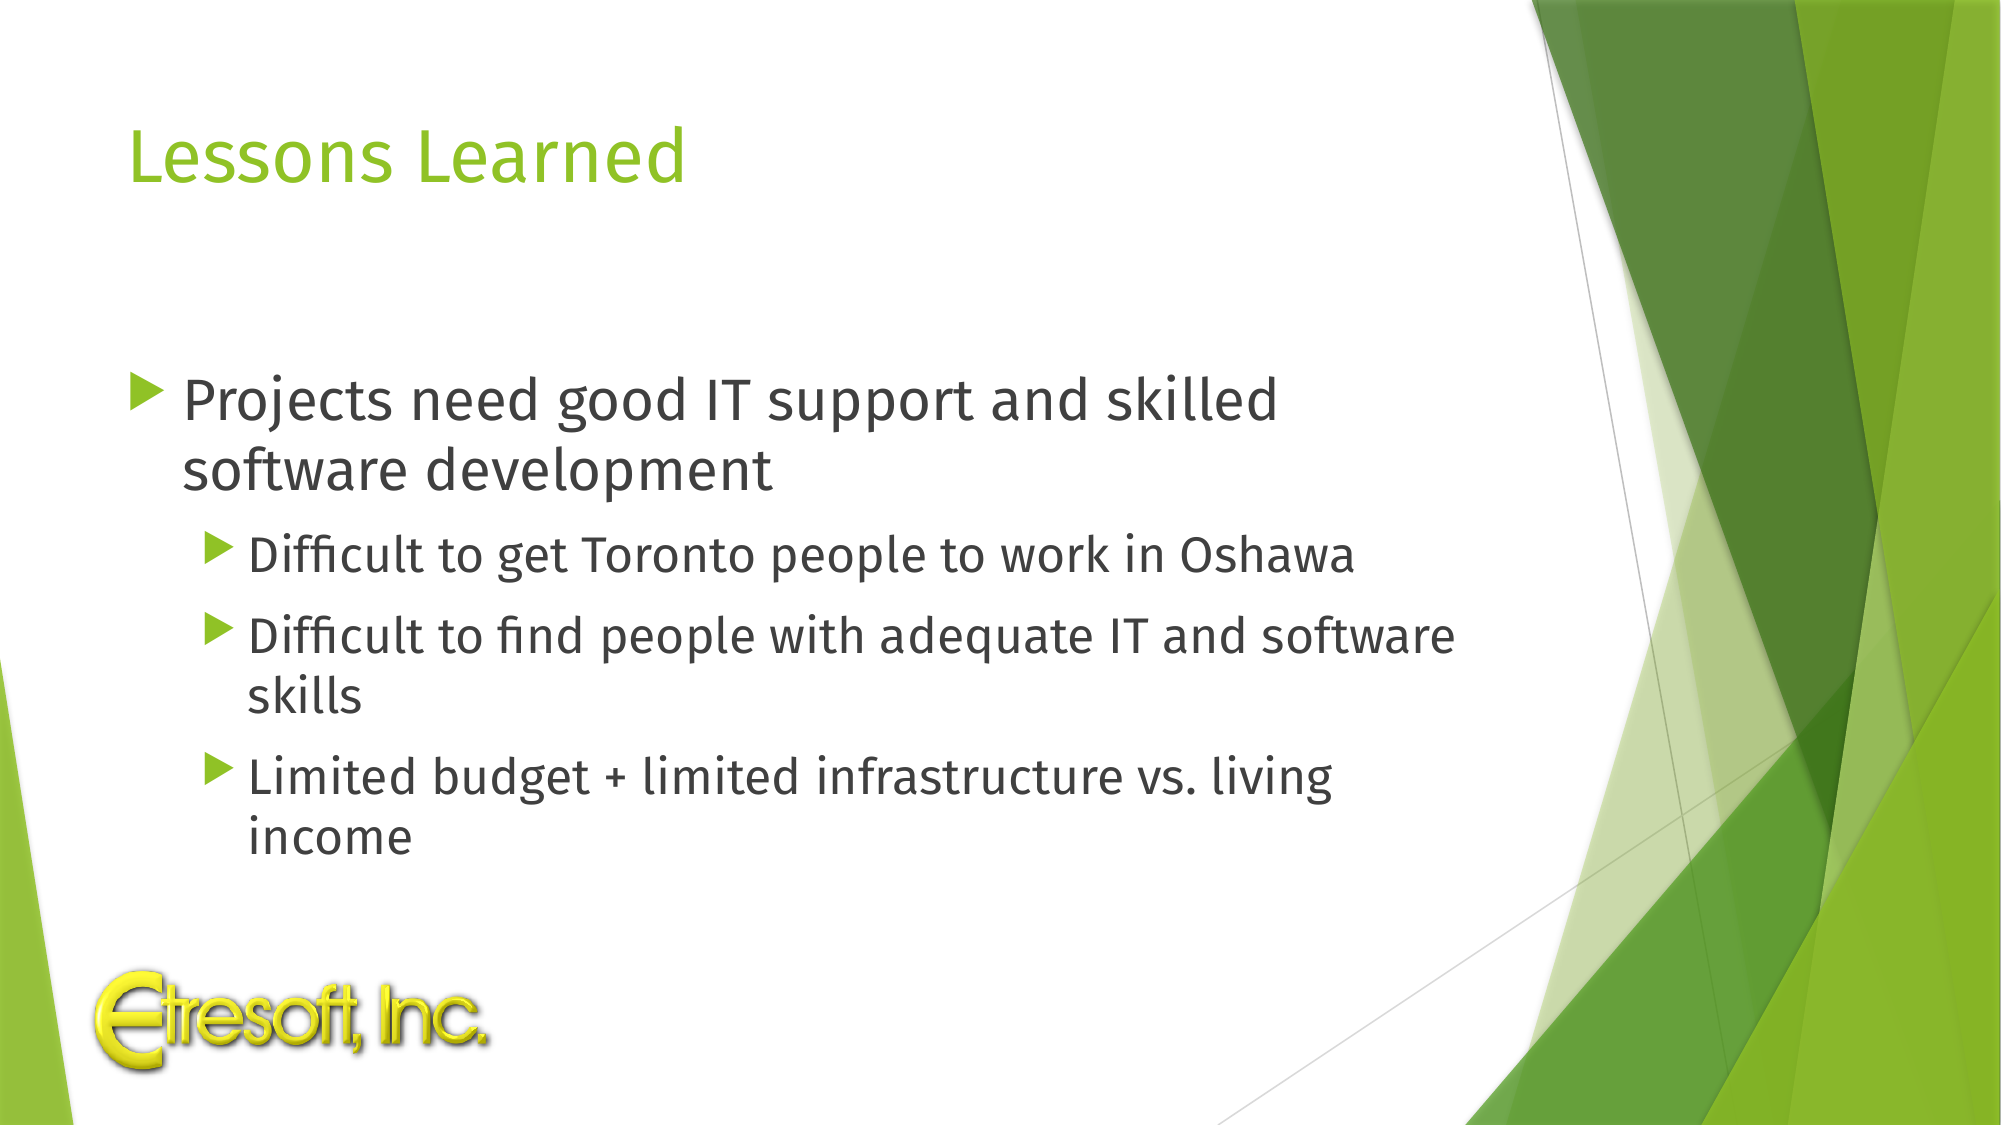

# Lessons Learned
Projects need good IT support and skilled software development
Difficult to get Toronto people to work in Oshawa
Difficult to find people with adequate IT and software skills
Limited budget + limited infrastructure vs. living income